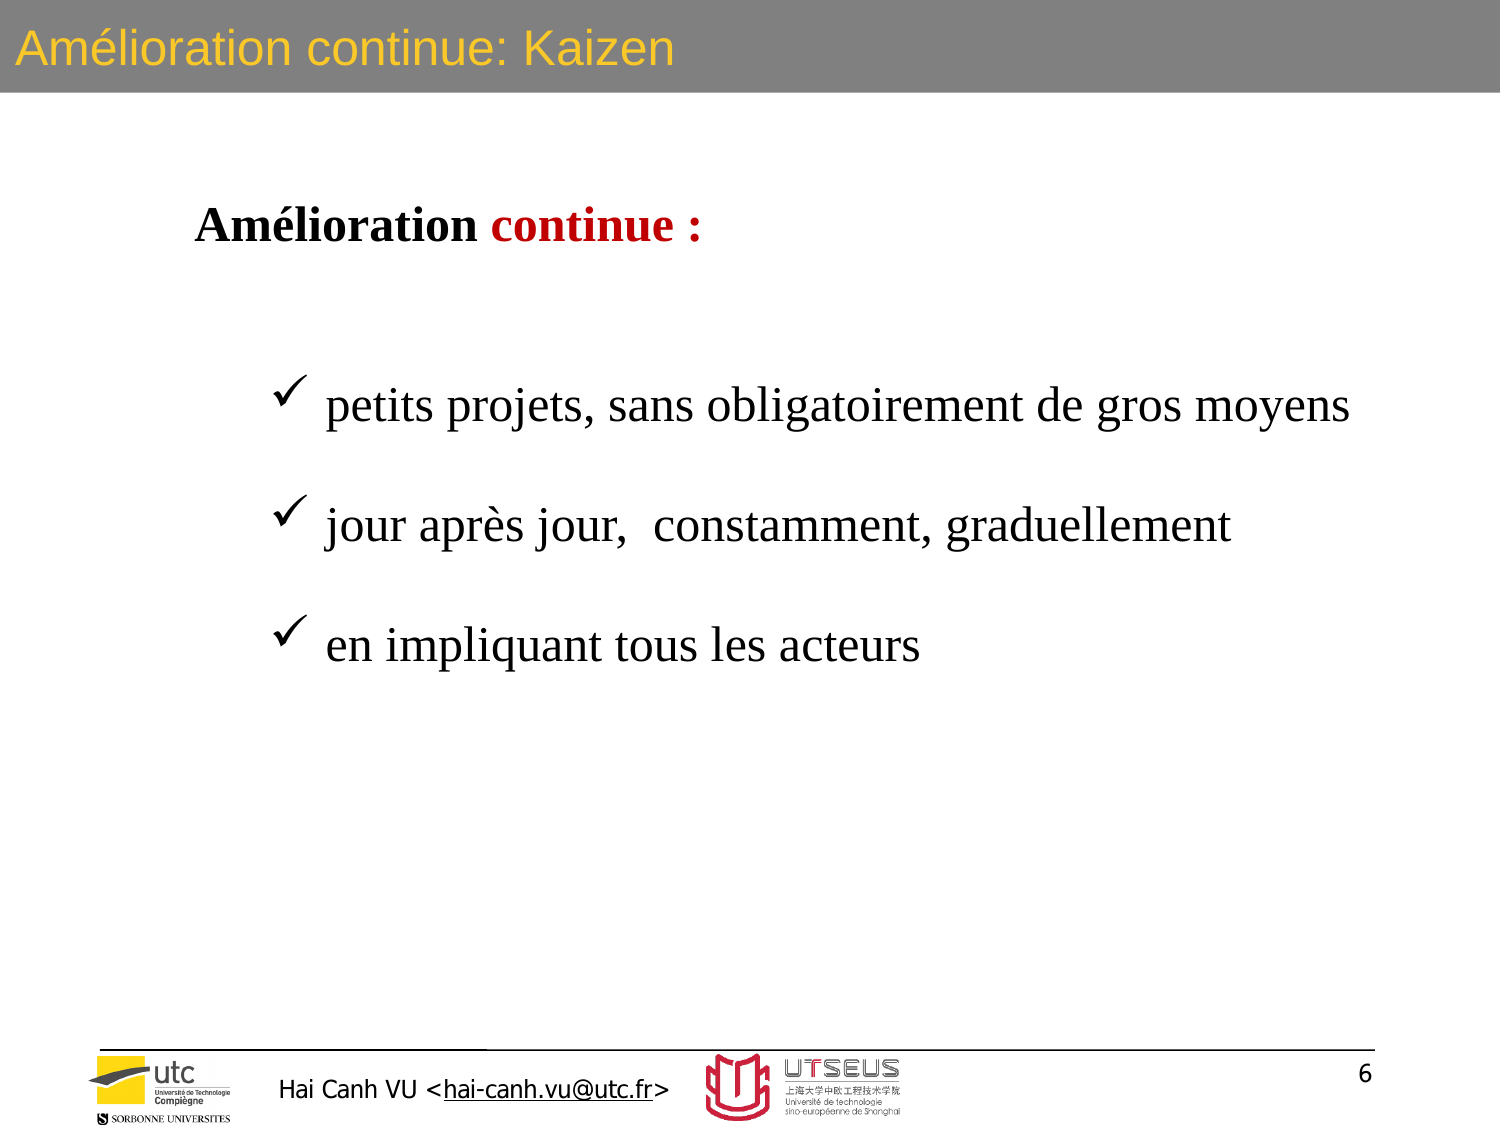

# Amélioration continue: Kaizen
Amélioration continue :

petits projets, sans obligatoirement de gros moyens
jour après jour,  constamment, graduellement
en impliquant tous les acteurs
6